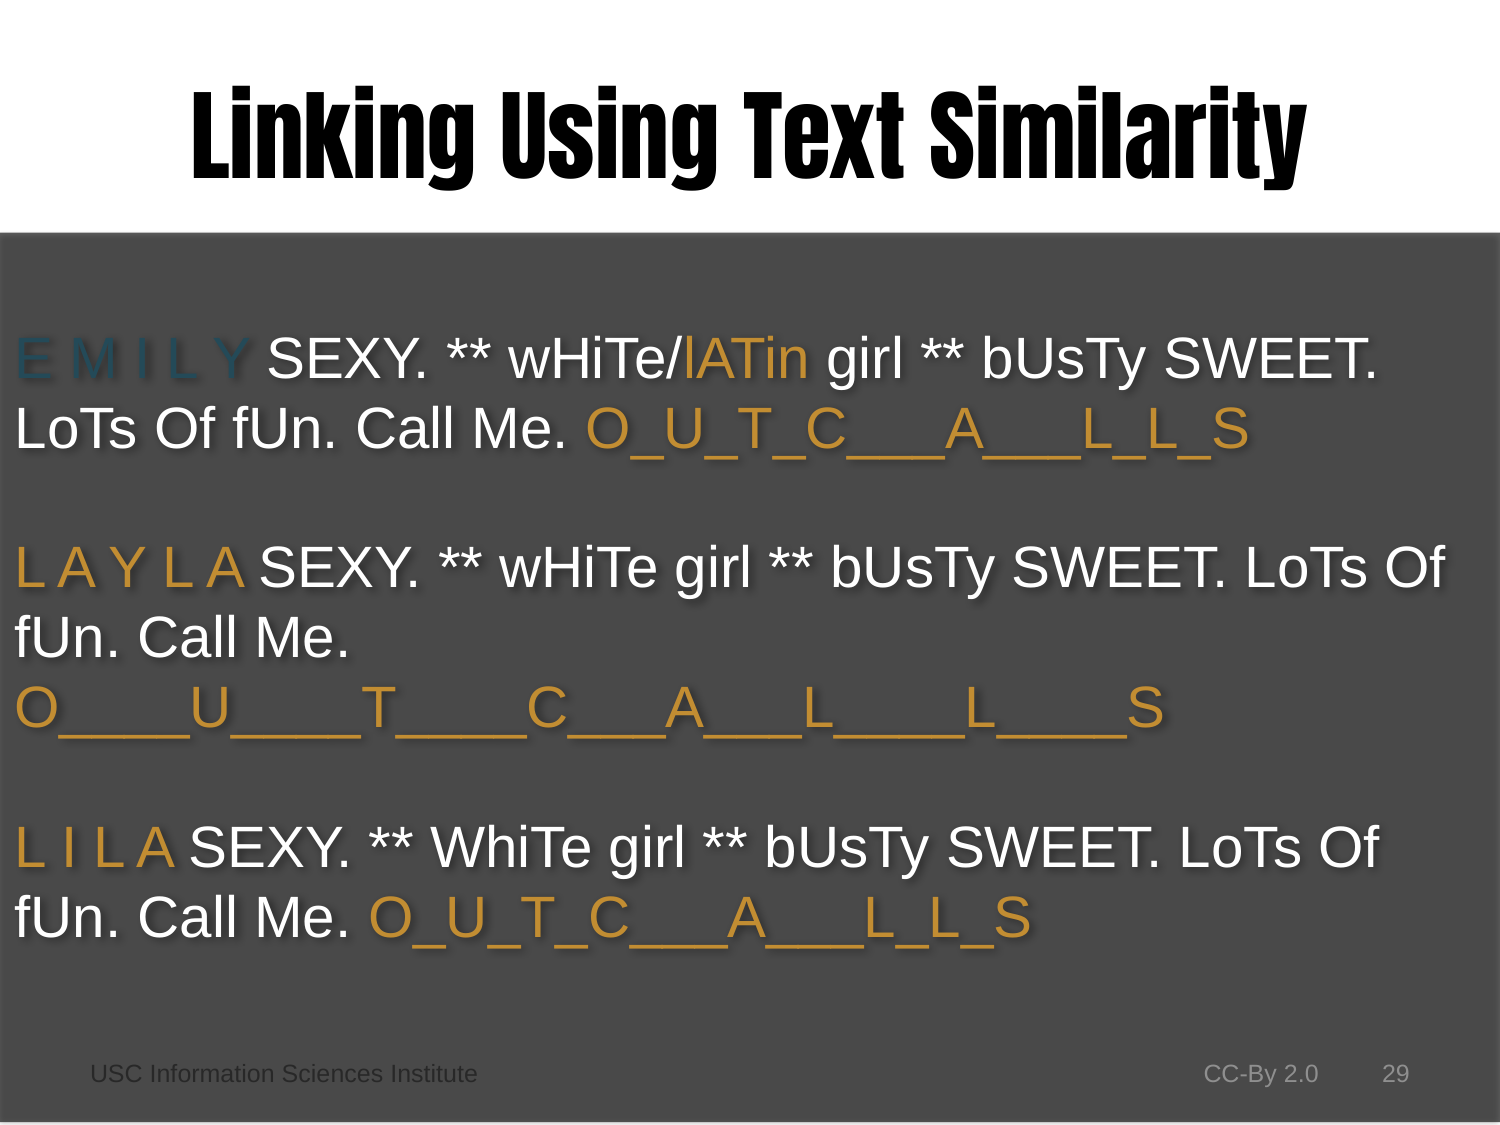

# Linking Using Text Similarity

E M I L Y SEXY. ** wHiTe/lATin girl ** bUsTy SWEET. LoTs Of fUn. Call Me. O_U_T_C___A___L_L_S

L A Y L A SEXY. ** wHiTe girl ** bUsTy SWEET. LoTs Of fUn. Call Me. O____U____T____C___A___L____L____S

L I L A SEXY. ** WhiTe girl ** bUsTy SWEET. LoTs Of fUn. Call Me. O_U_T_C___A___L_L_S
USC Information Sciences Institute
CC-By 2.0         29